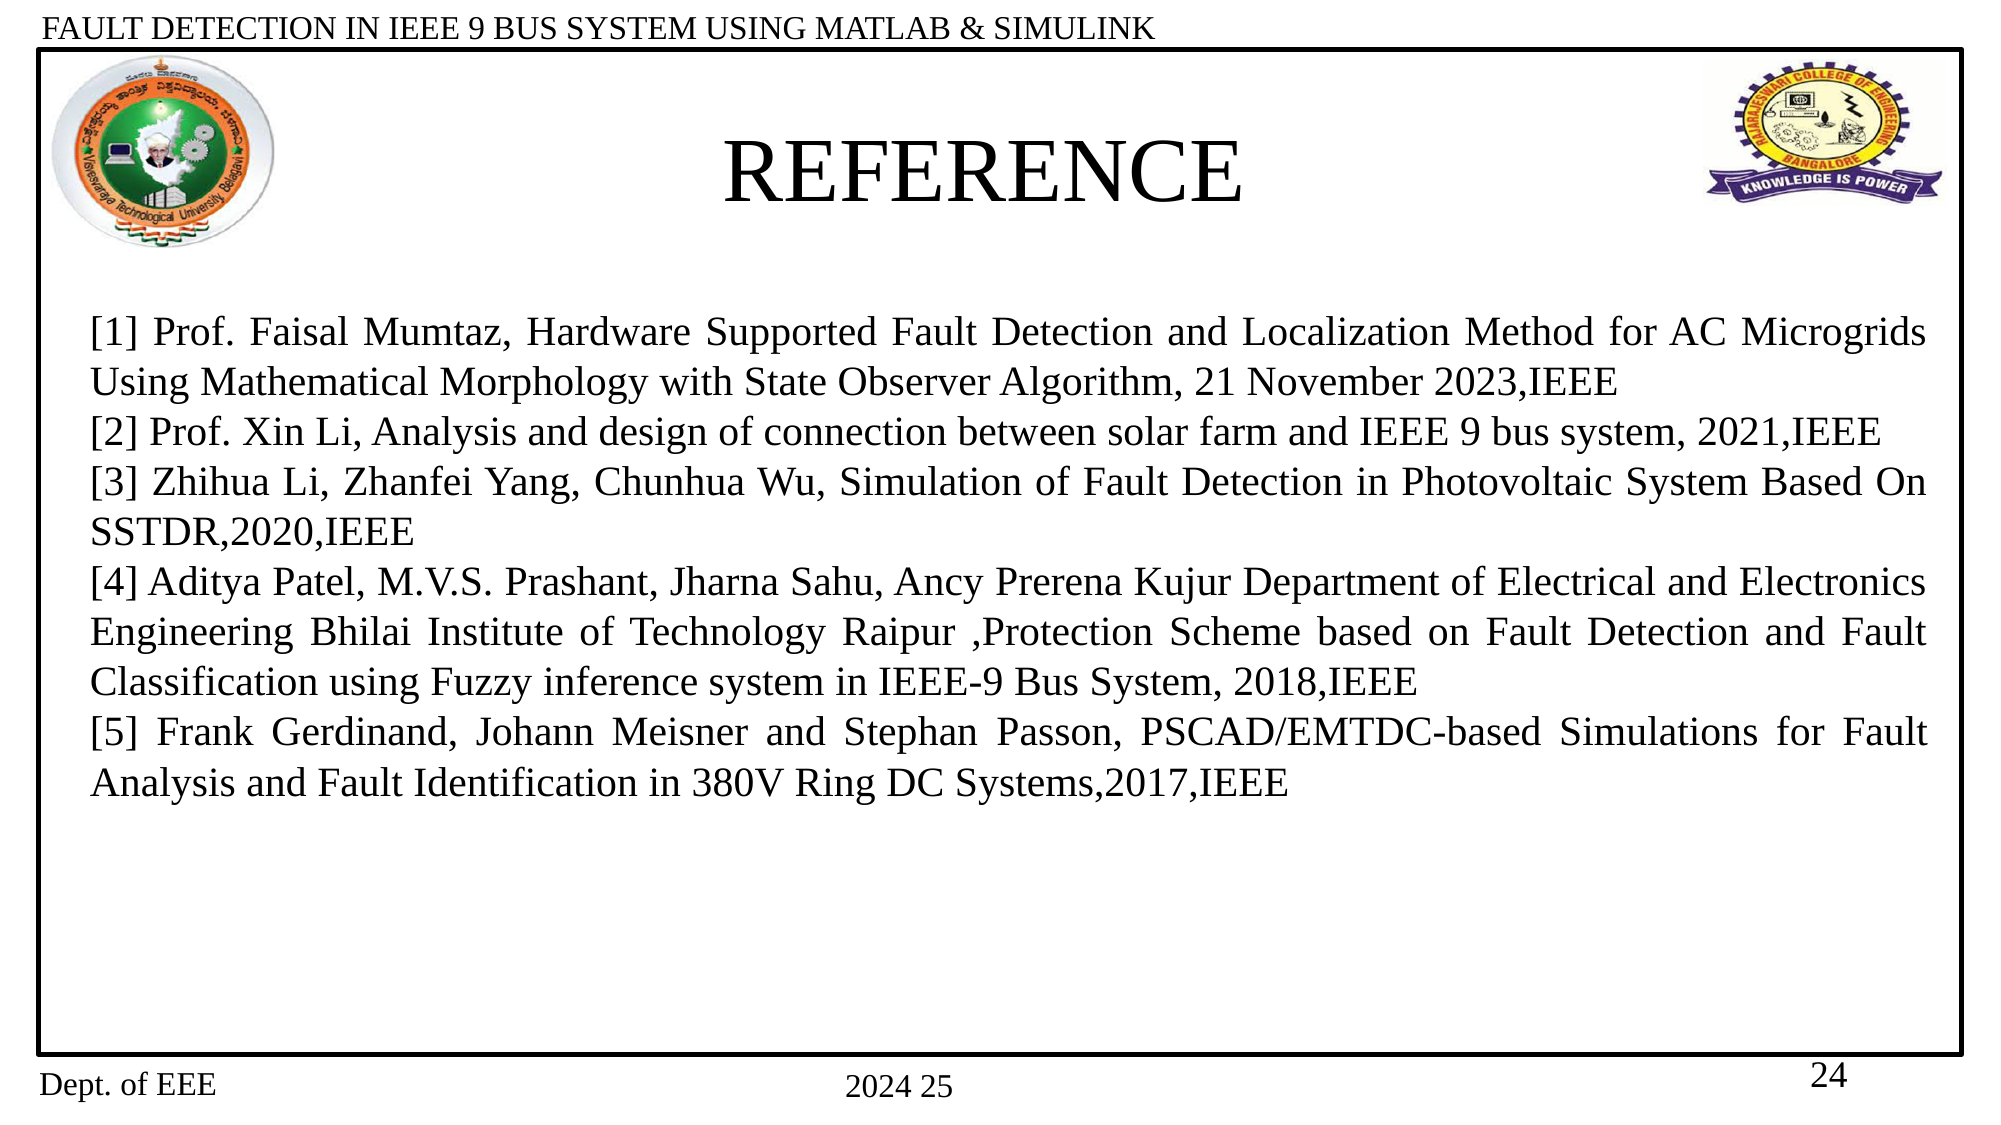

24
# REFERENCE
[1] Prof. Faisal Mumtaz, Hardware Supported Fault Detection and Localization Method for AC Microgrids Using Mathematical Morphology with State Observer Algorithm, 21 November 2023,IEEE
[2] Prof. Xin Li, Analysis and design of connection between solar farm and IEEE 9 bus system, 2021,IEEE
[3] Zhihua Li, Zhanfei Yang, Chunhua Wu, Simulation of Fault Detection in Photovoltaic System Based On SSTDR,2020,IEEE
[4] Aditya Patel, M.V.S. Prashant, Jharna Sahu, Ancy Prerena Kujur Department of Electrical and Electronics Engineering Bhilai Institute of Technology Raipur ,Protection Scheme based on Fault Detection and Fault Classification using Fuzzy inference system in IEEE-9 Bus System, 2018,IEEE
[5] Frank Gerdinand, Johann Meisner and Stephan Passon, PSCAD/EMTDC-based Simulations for Fault Analysis and Fault Identification in 380V Ring DC Systems,2017,IEEE

24